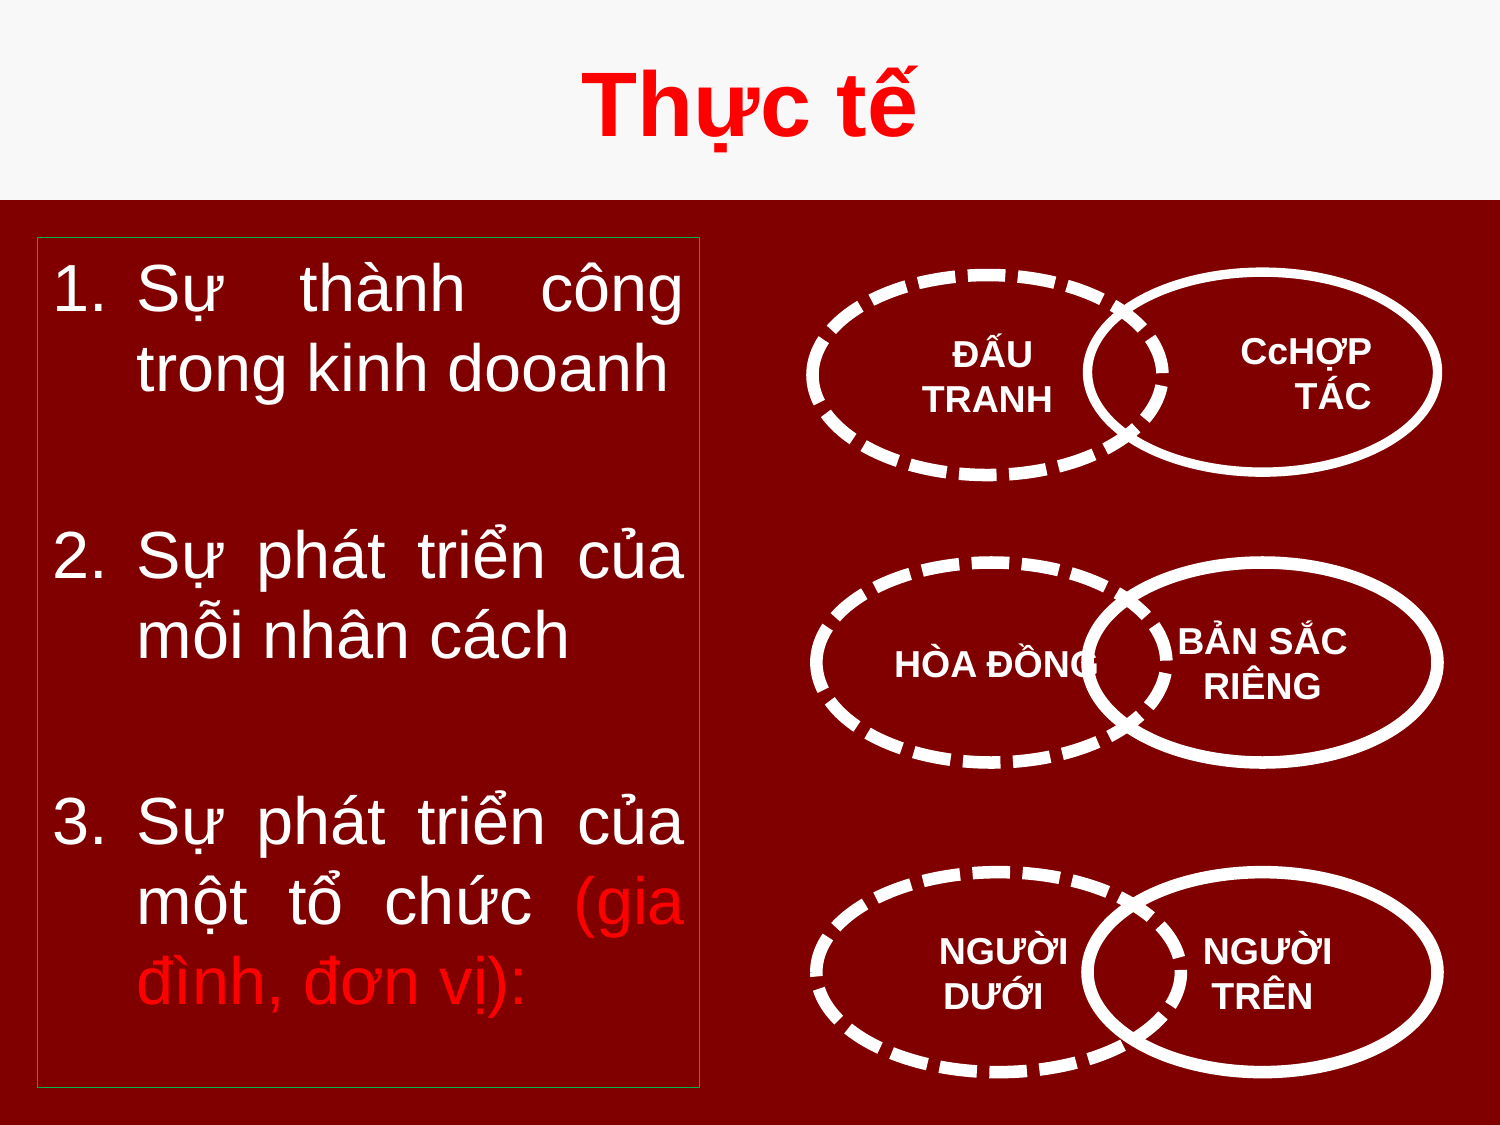

# Thực tế
Sự thành công trong kinh dooanh

Sự phát triển của mỗi nhân cách

Sự phát triển của một tổ chức (gia đình, đơn vị):
CcHỢP TÁC
 ĐẤU TRANH
 HÒA ĐỒNG
BẢN SẮC RIÊNG
 NGƯỜI DƯỚI
 NGƯỜI TRÊN